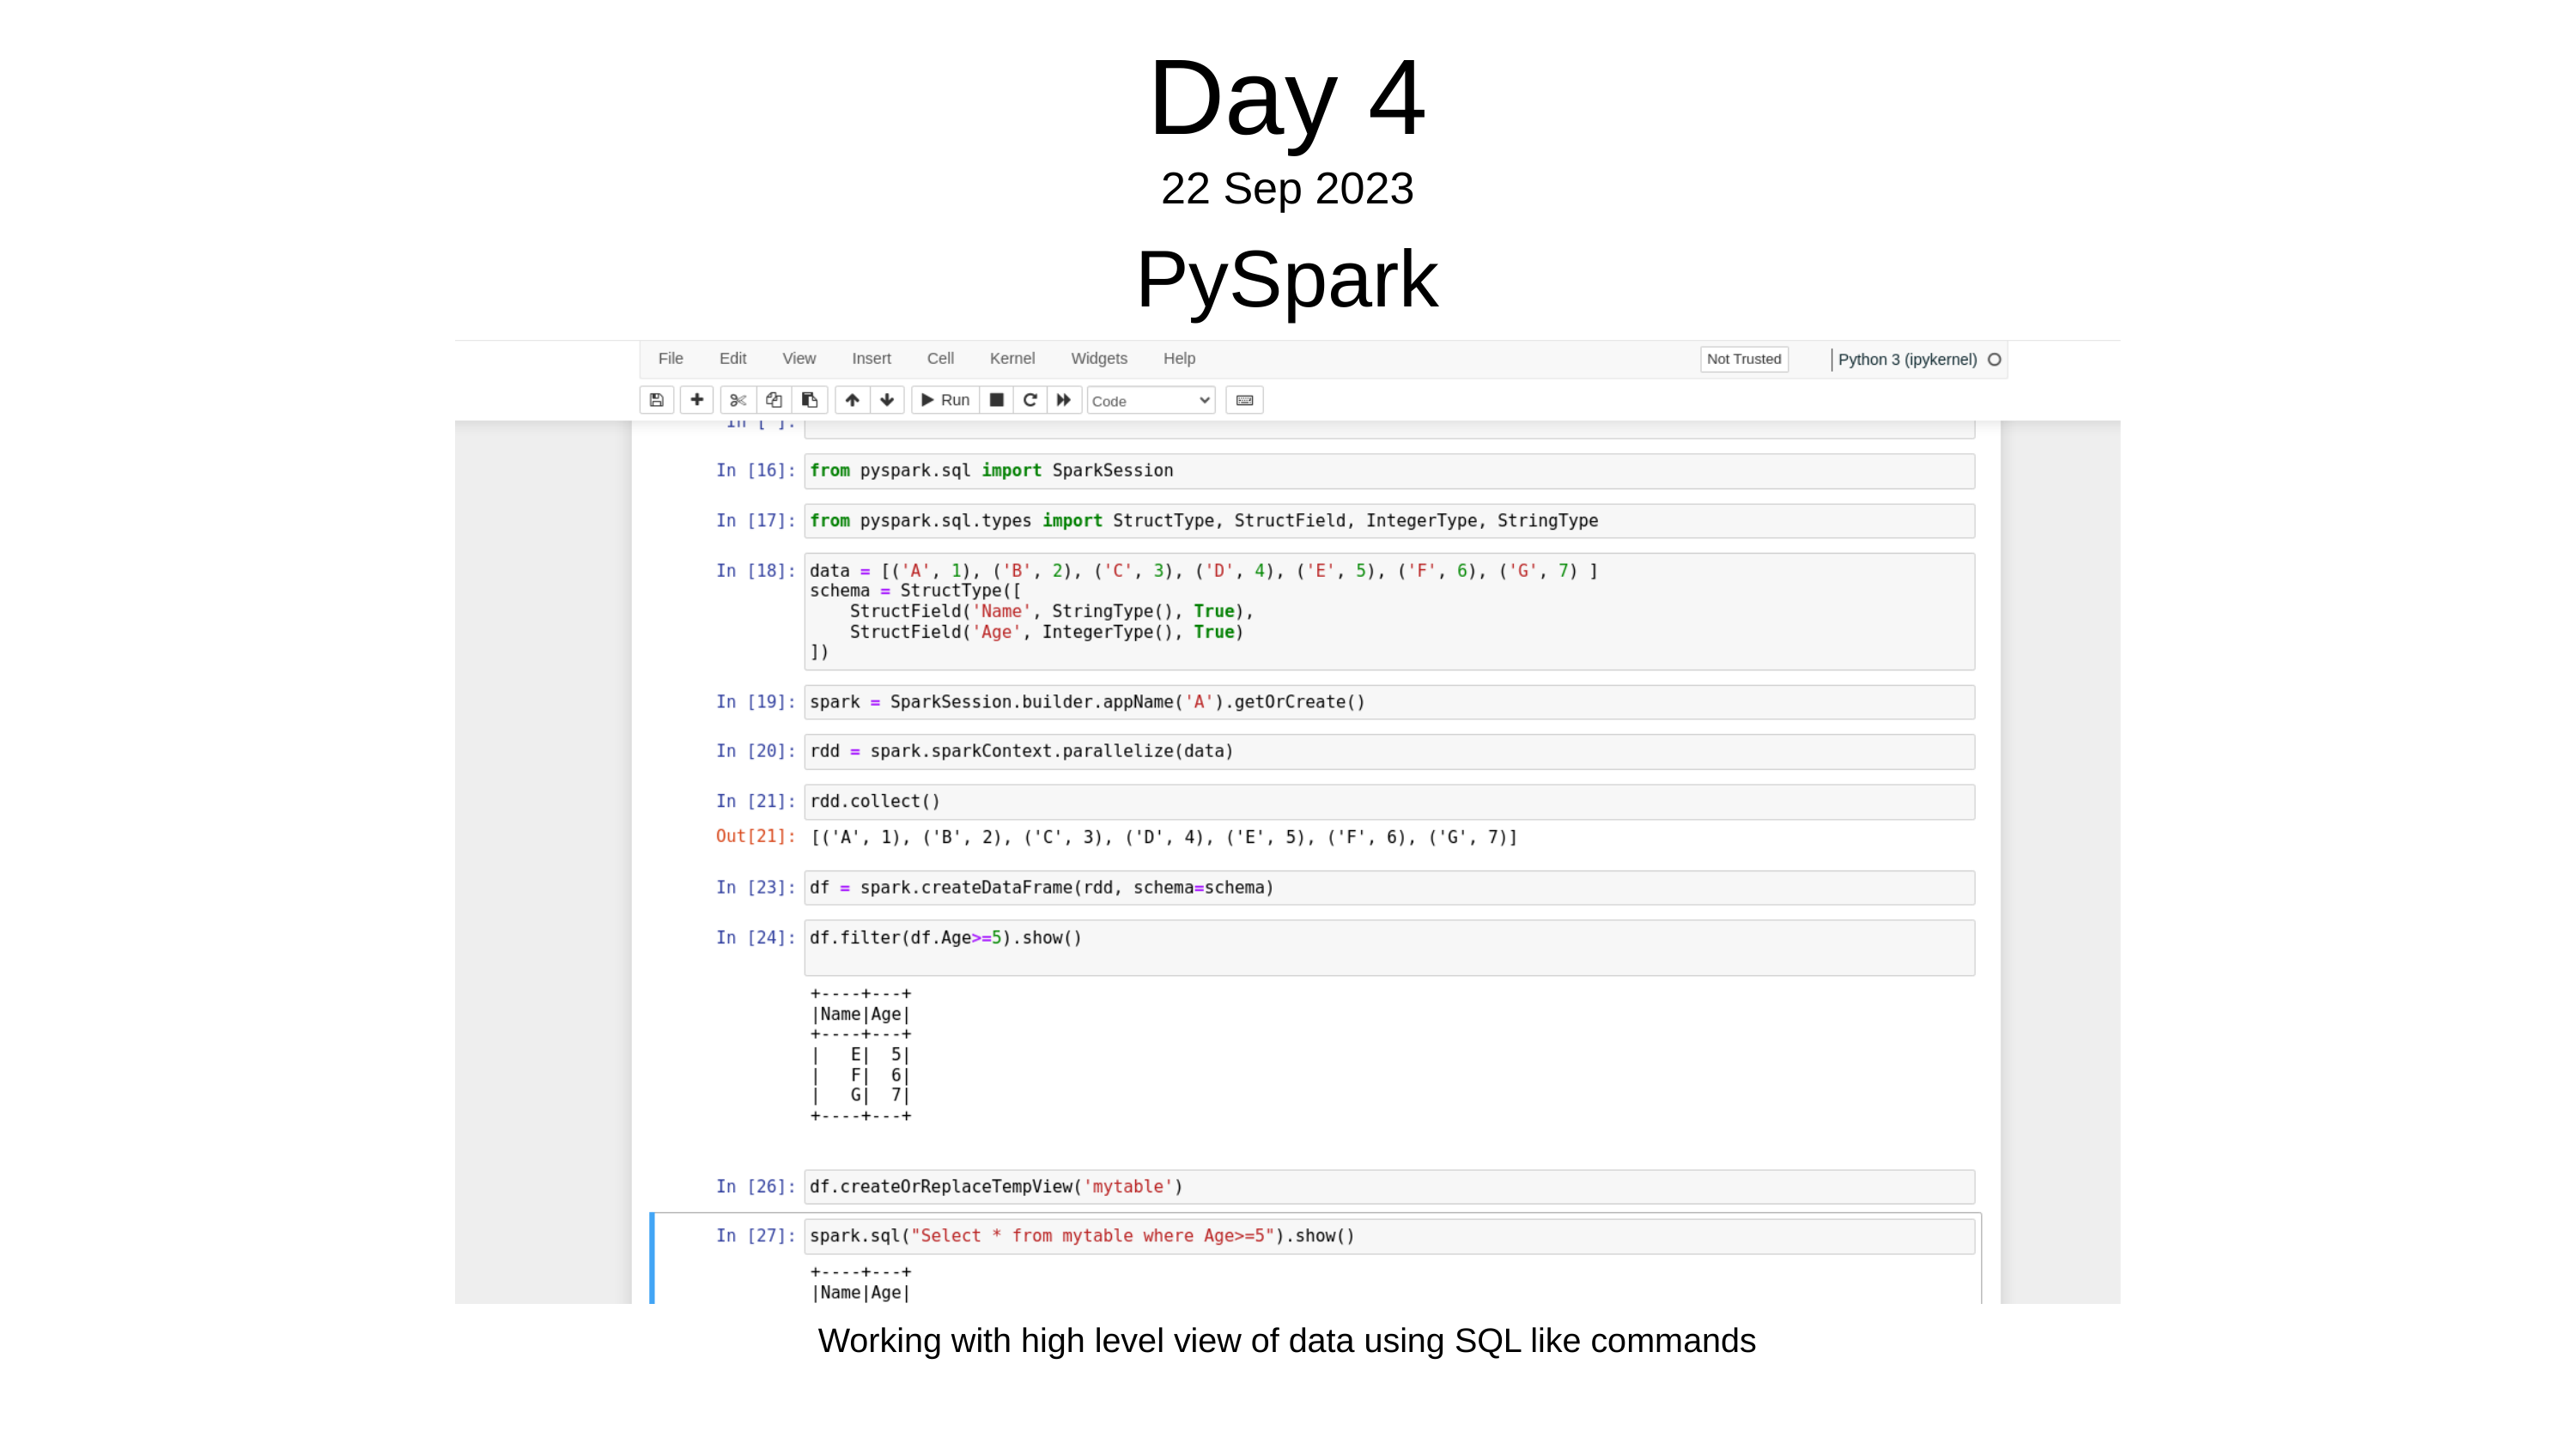

Day 4
22 Sep 2023
PySpark

Working with high level view of data using SQL like commands